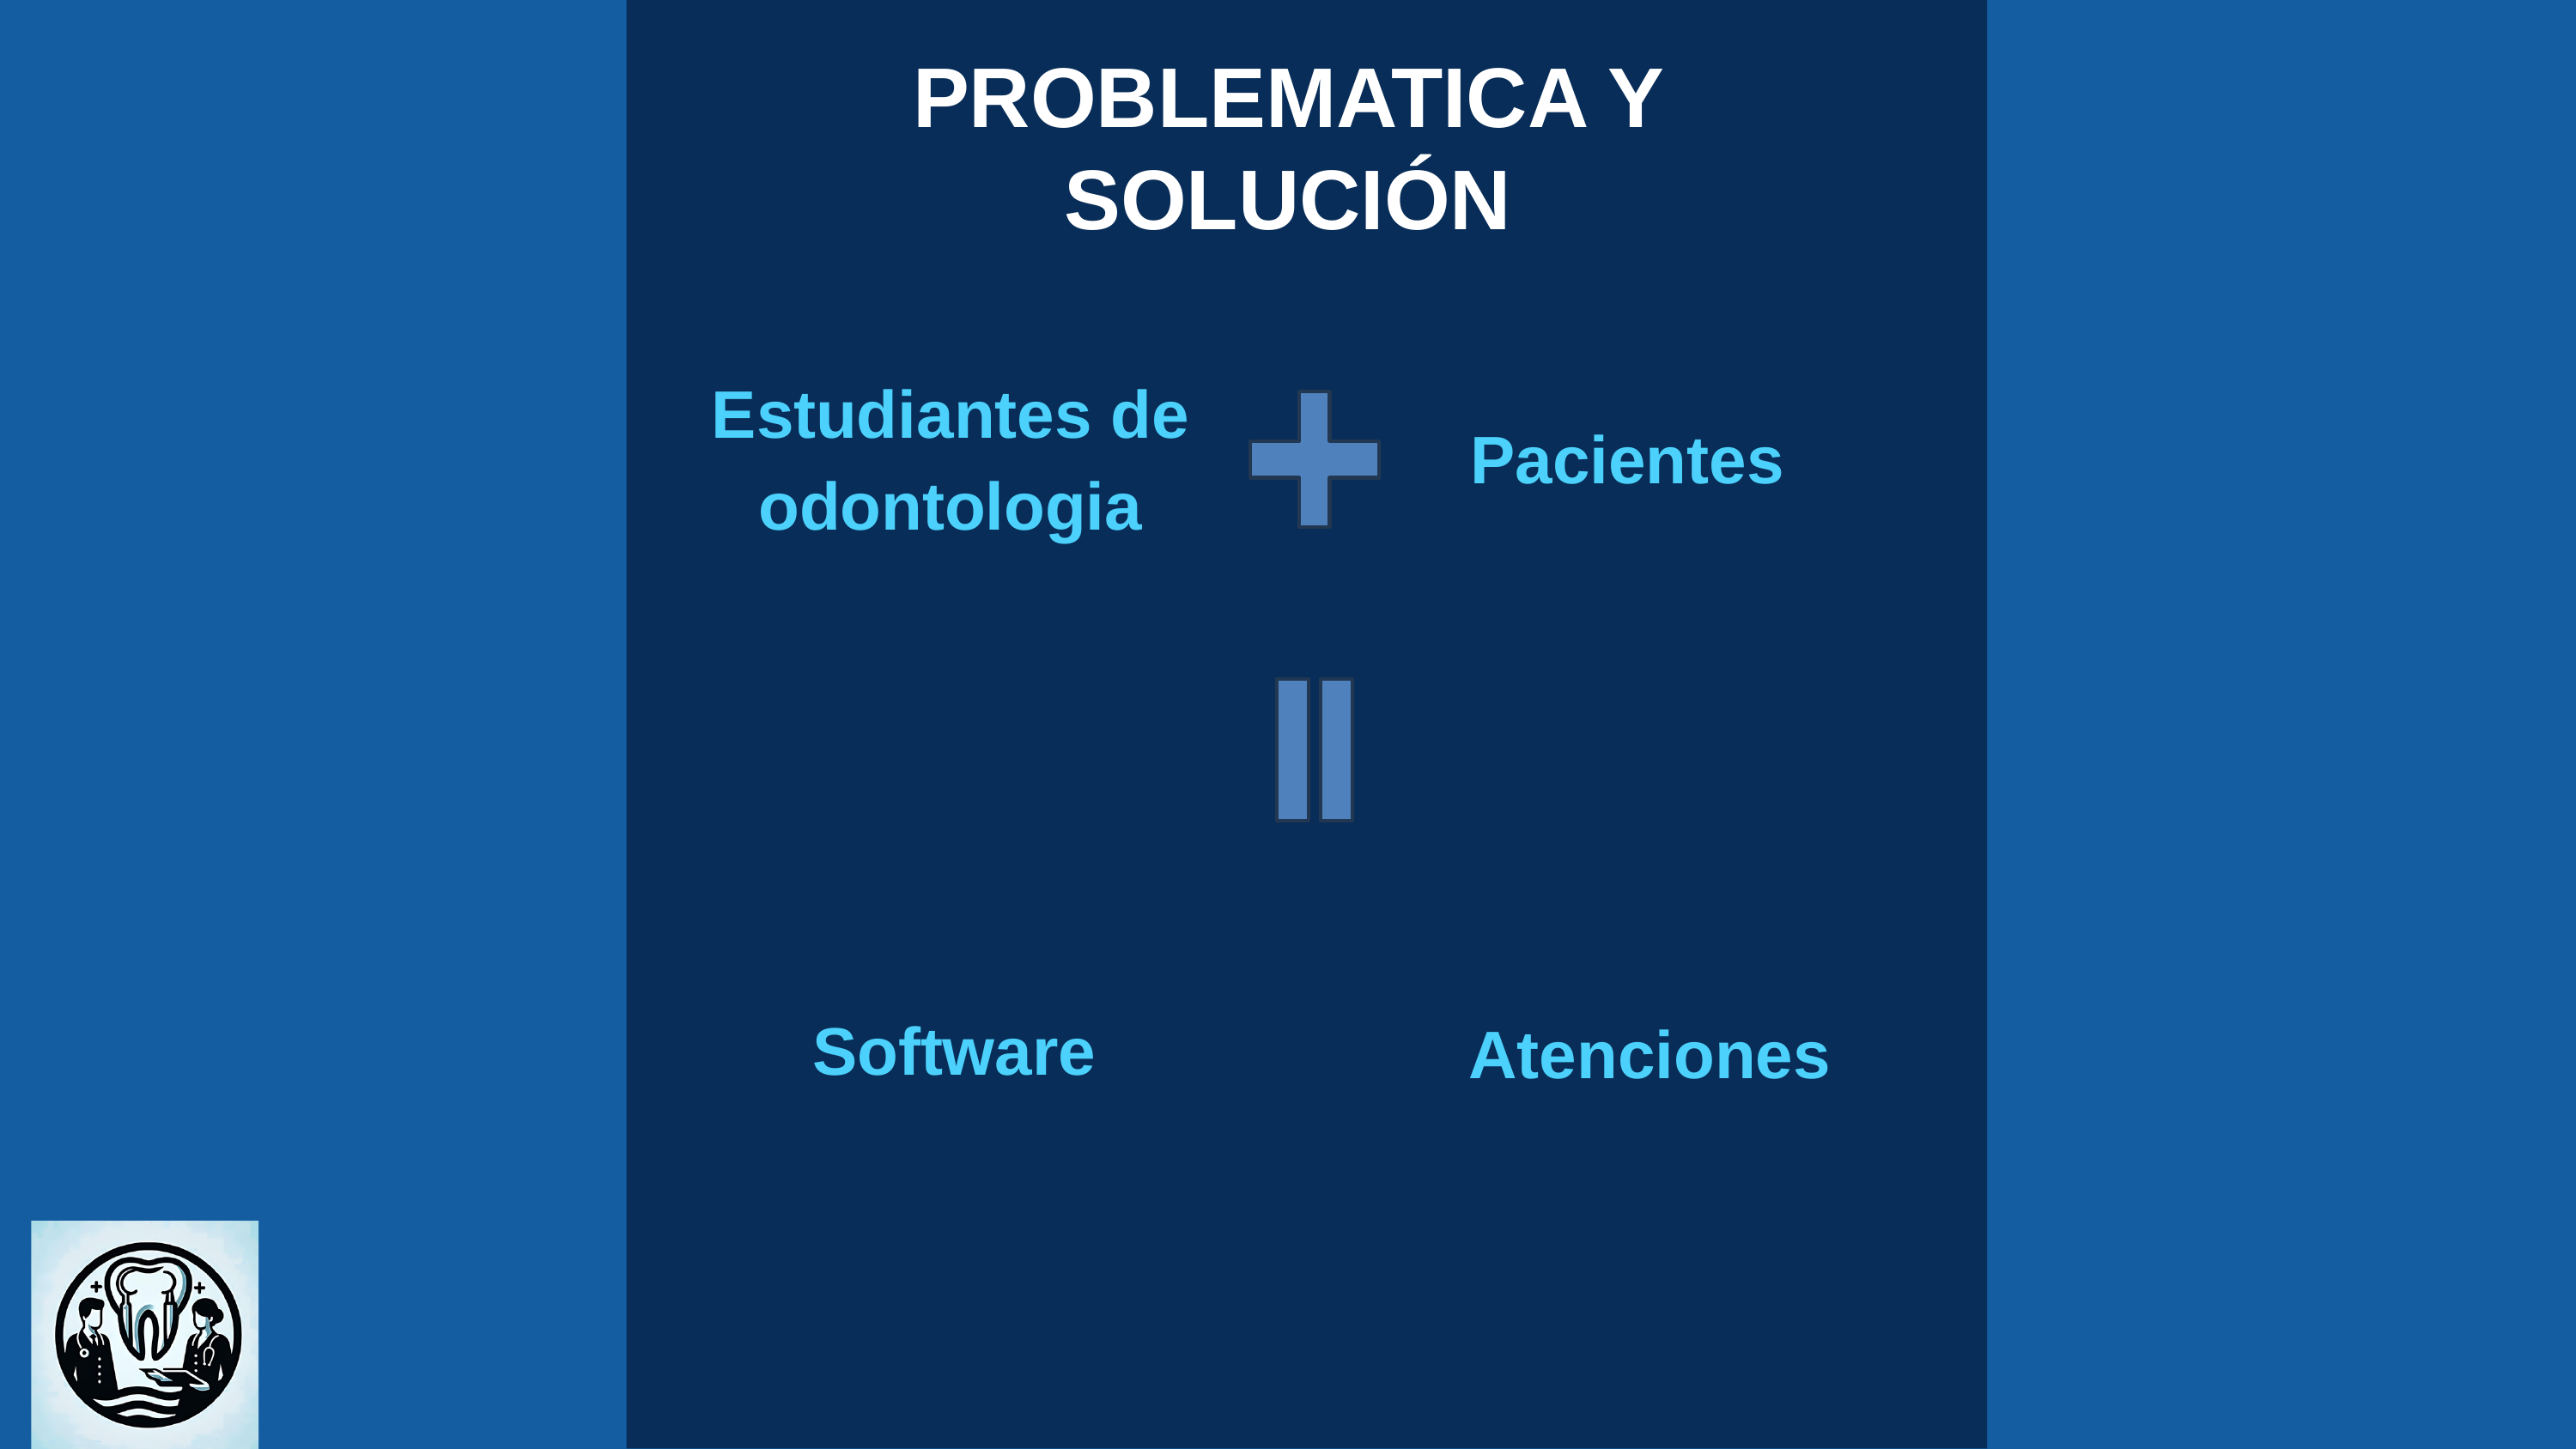

PROBLEMATICA Y SOLUCIÓN
Estudiantes de odontologia

Pacientes

Software
Atenciones